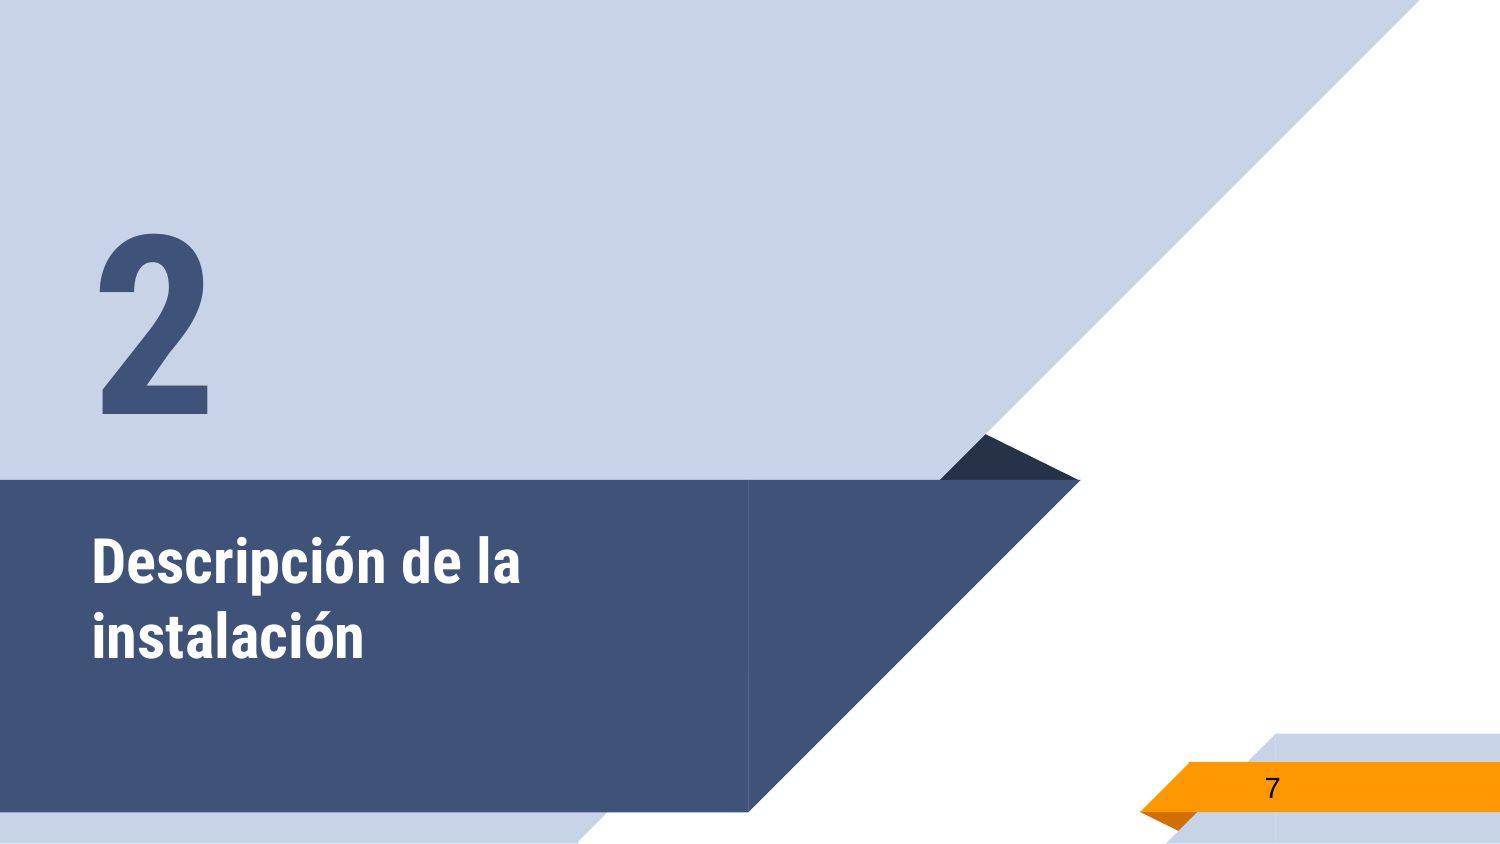

2

# Descripción de la instalación
7